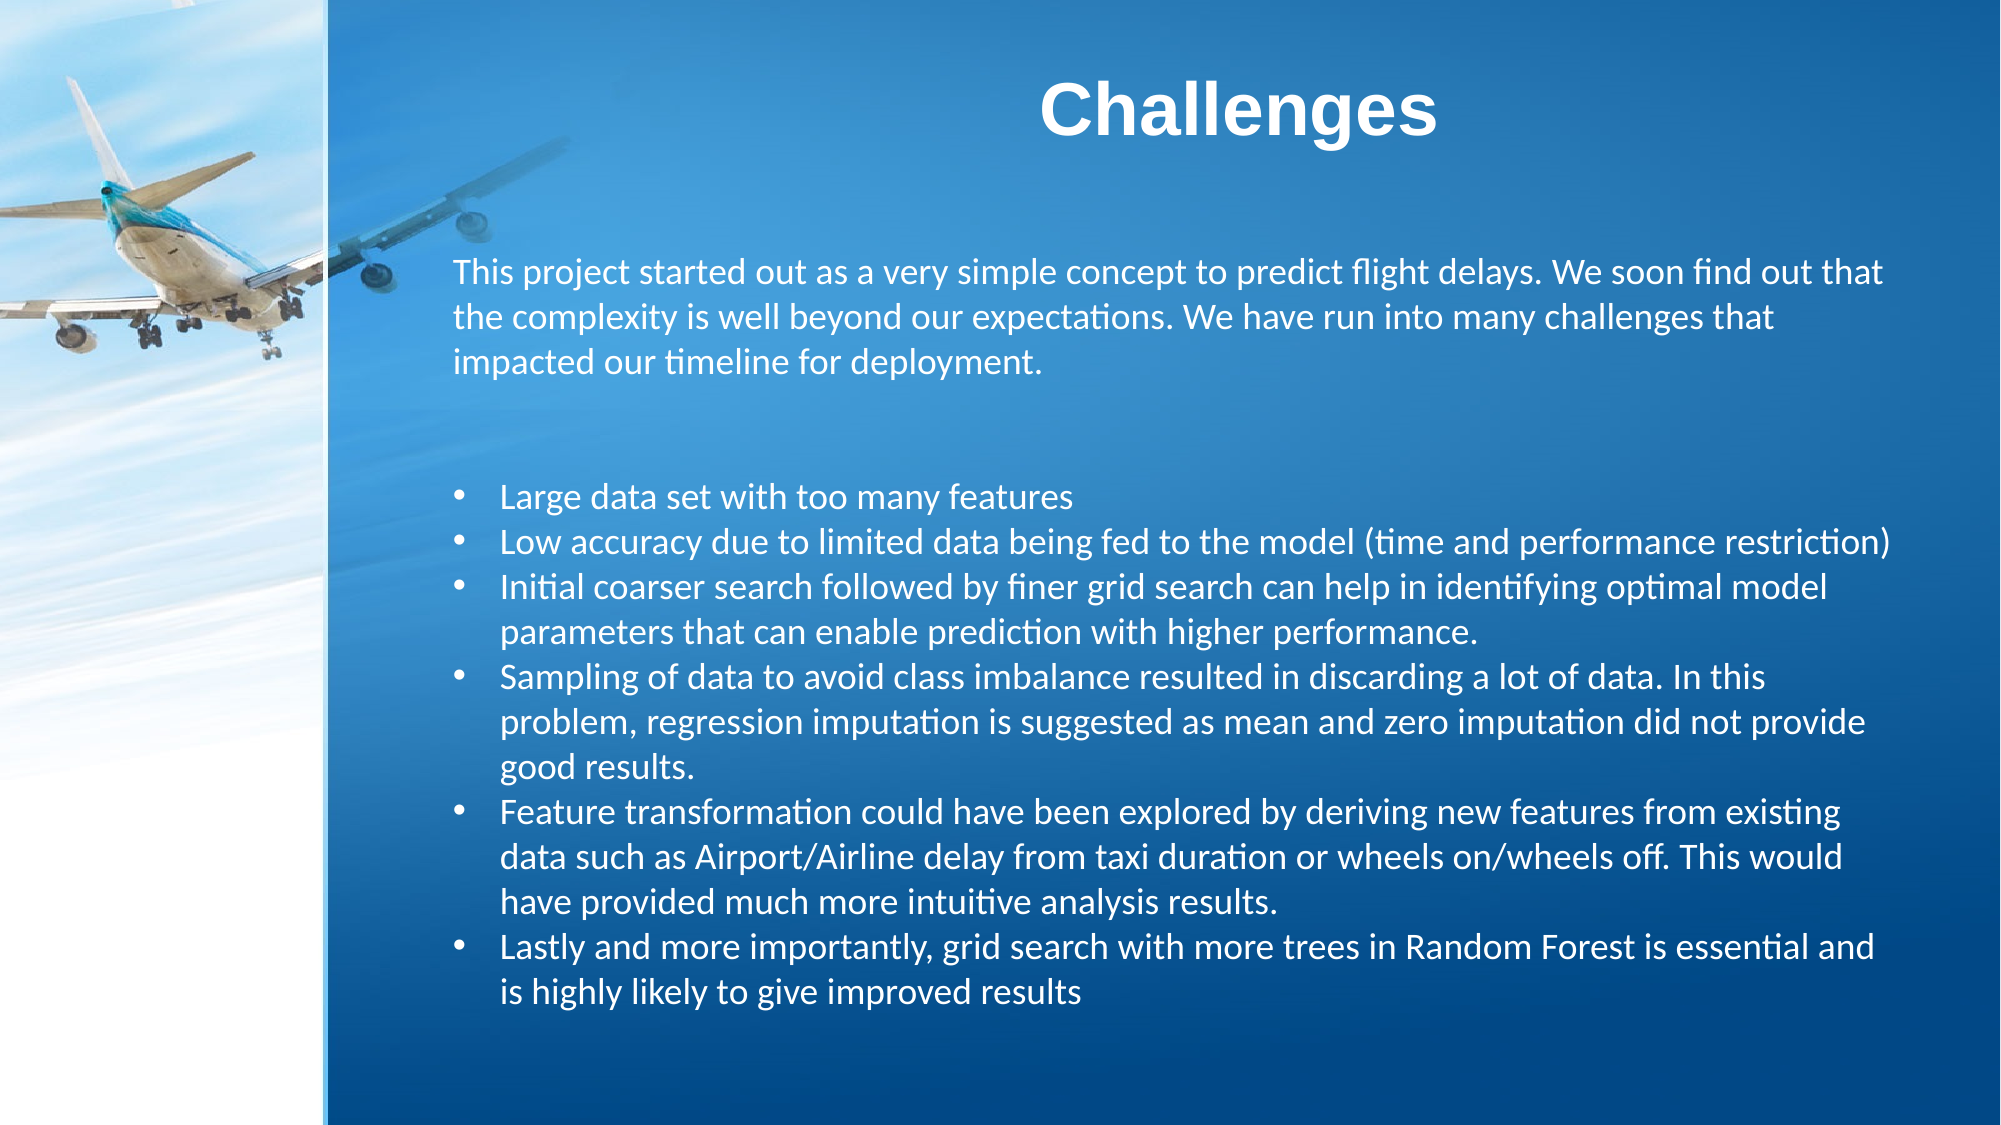

Challenges
This project started out as a very simple concept to predict flight delays. We soon find out that the complexity is well beyond our expectations. We have run into many challenges that impacted our timeline for deployment.

Large data set with too many features
Low accuracy due to limited data being fed to the model (time and performance restriction)
Initial coarser search followed by finer grid search can help in identifying optimal model parameters that can enable prediction with higher performance.
Sampling of data to avoid class imbalance resulted in discarding a lot of data. In this problem, regression imputation is suggested as mean and zero imputation did not provide good results.
Feature transformation could have been explored by deriving new features from existing data such as Airport/Airline delay from taxi duration or wheels on/wheels off. This would have provided much more intuitive analysis results.
Lastly and more importantly, grid search with more trees in Random Forest is essential and is highly likely to give improved results